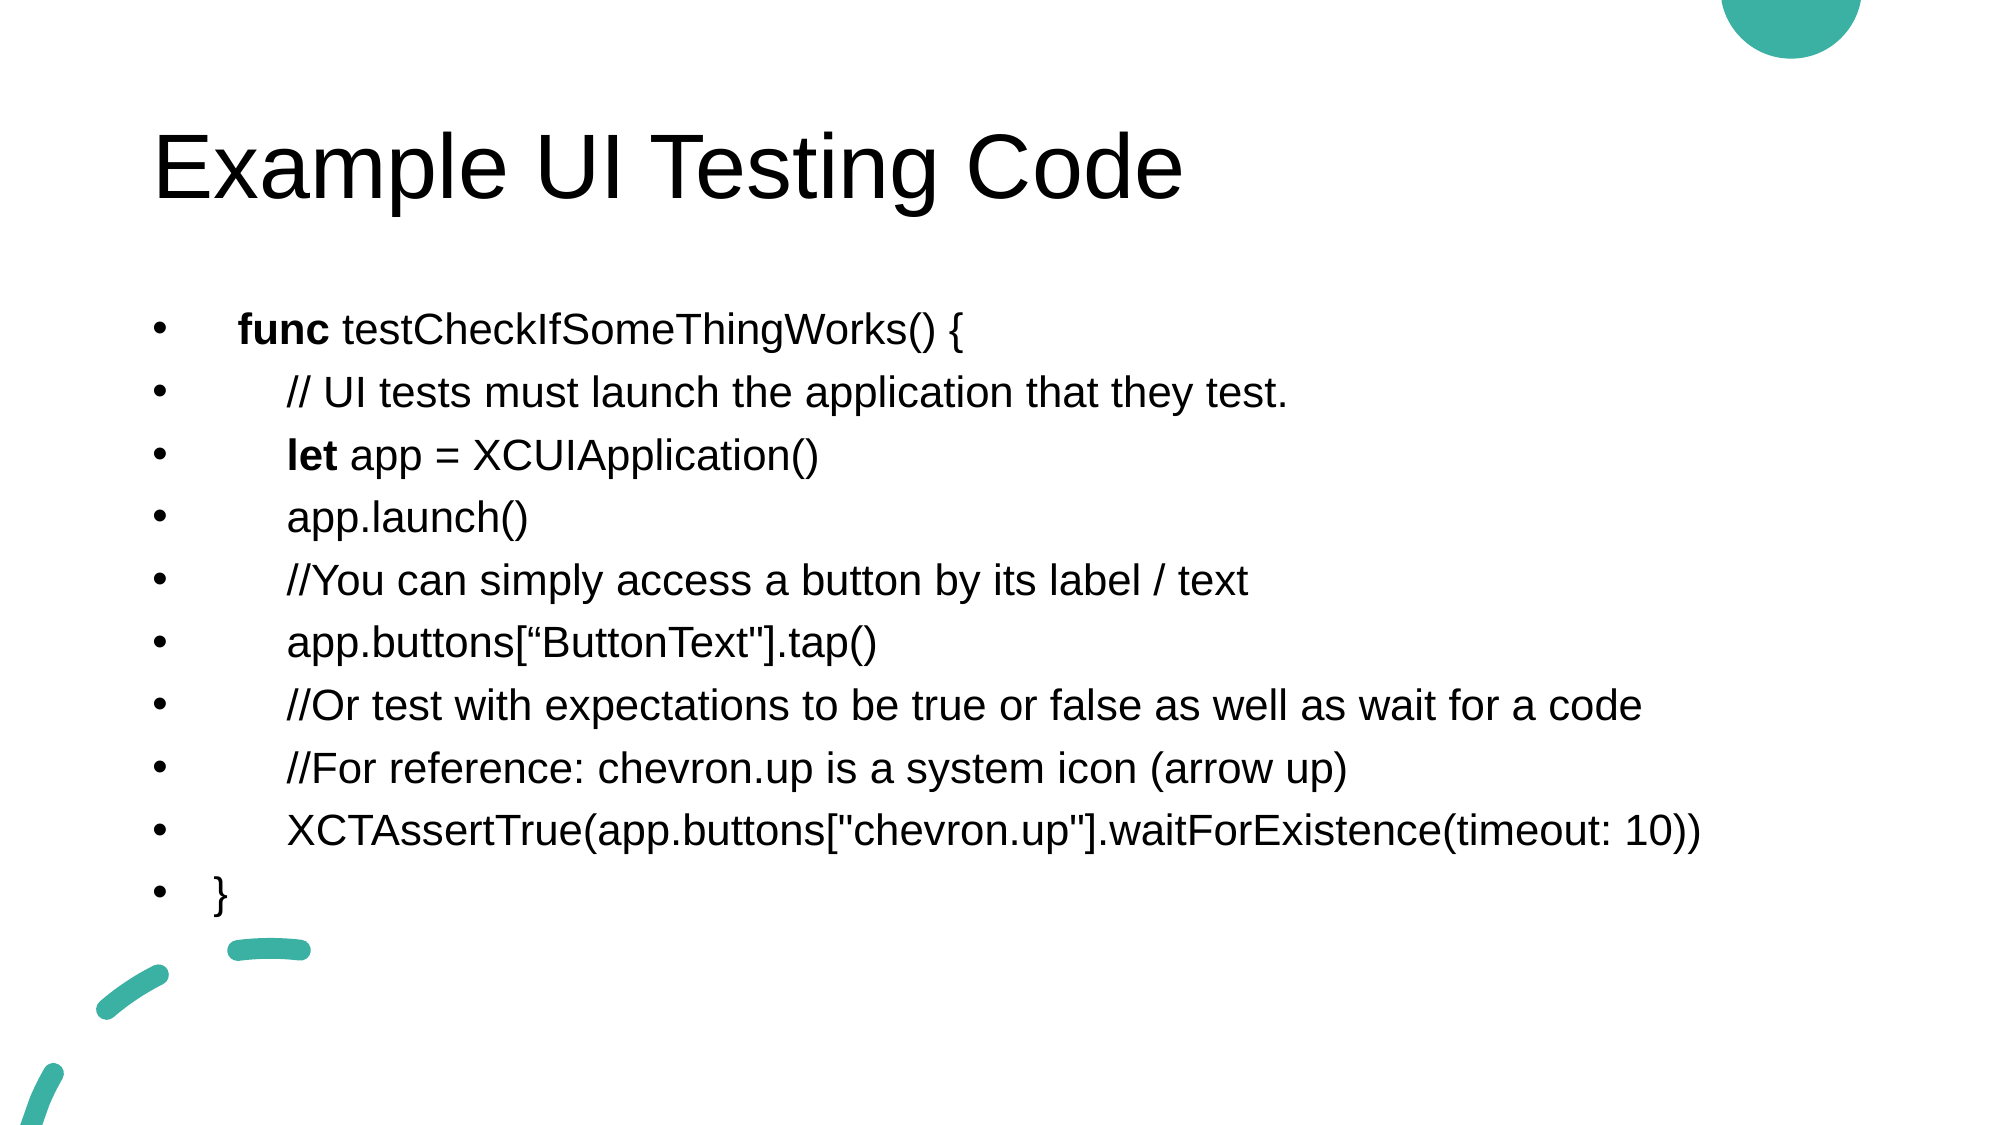

# Example UI Testing Code
    func testCheckIfSomeThingWorks() {
        // UI tests must launch the application that they test.
        let app = XCUIApplication()
        app.launch()
        //You can simply access a button by its label / text
        app.buttons[“ButtonText"].tap()
        //Or test with expectations to be true or false as well as wait for a code
        //For reference: chevron.up is a system icon (arrow up)
        XCTAssertTrue(app.buttons["chevron.up"].waitForExistence(timeout: 10))
  }